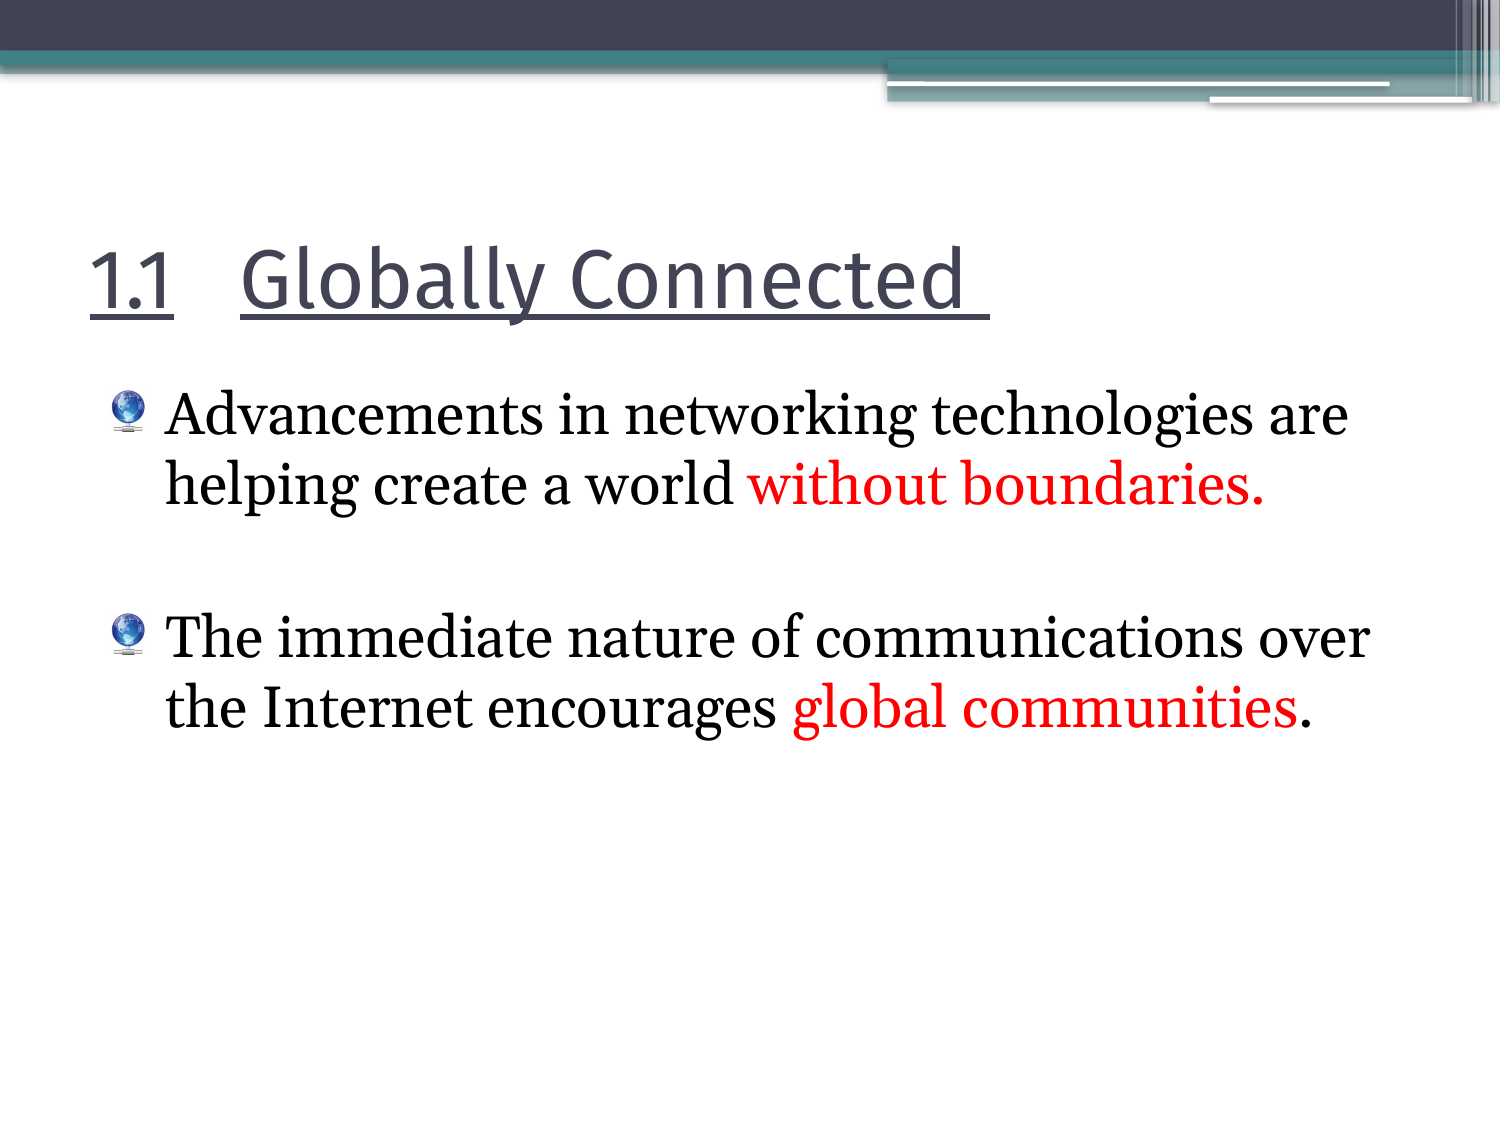

# 1.1	Globally Connected
Advancements in networking technologies are helping create a world without boundaries.

The immediate nature of communications over the Internet encourages global communities.